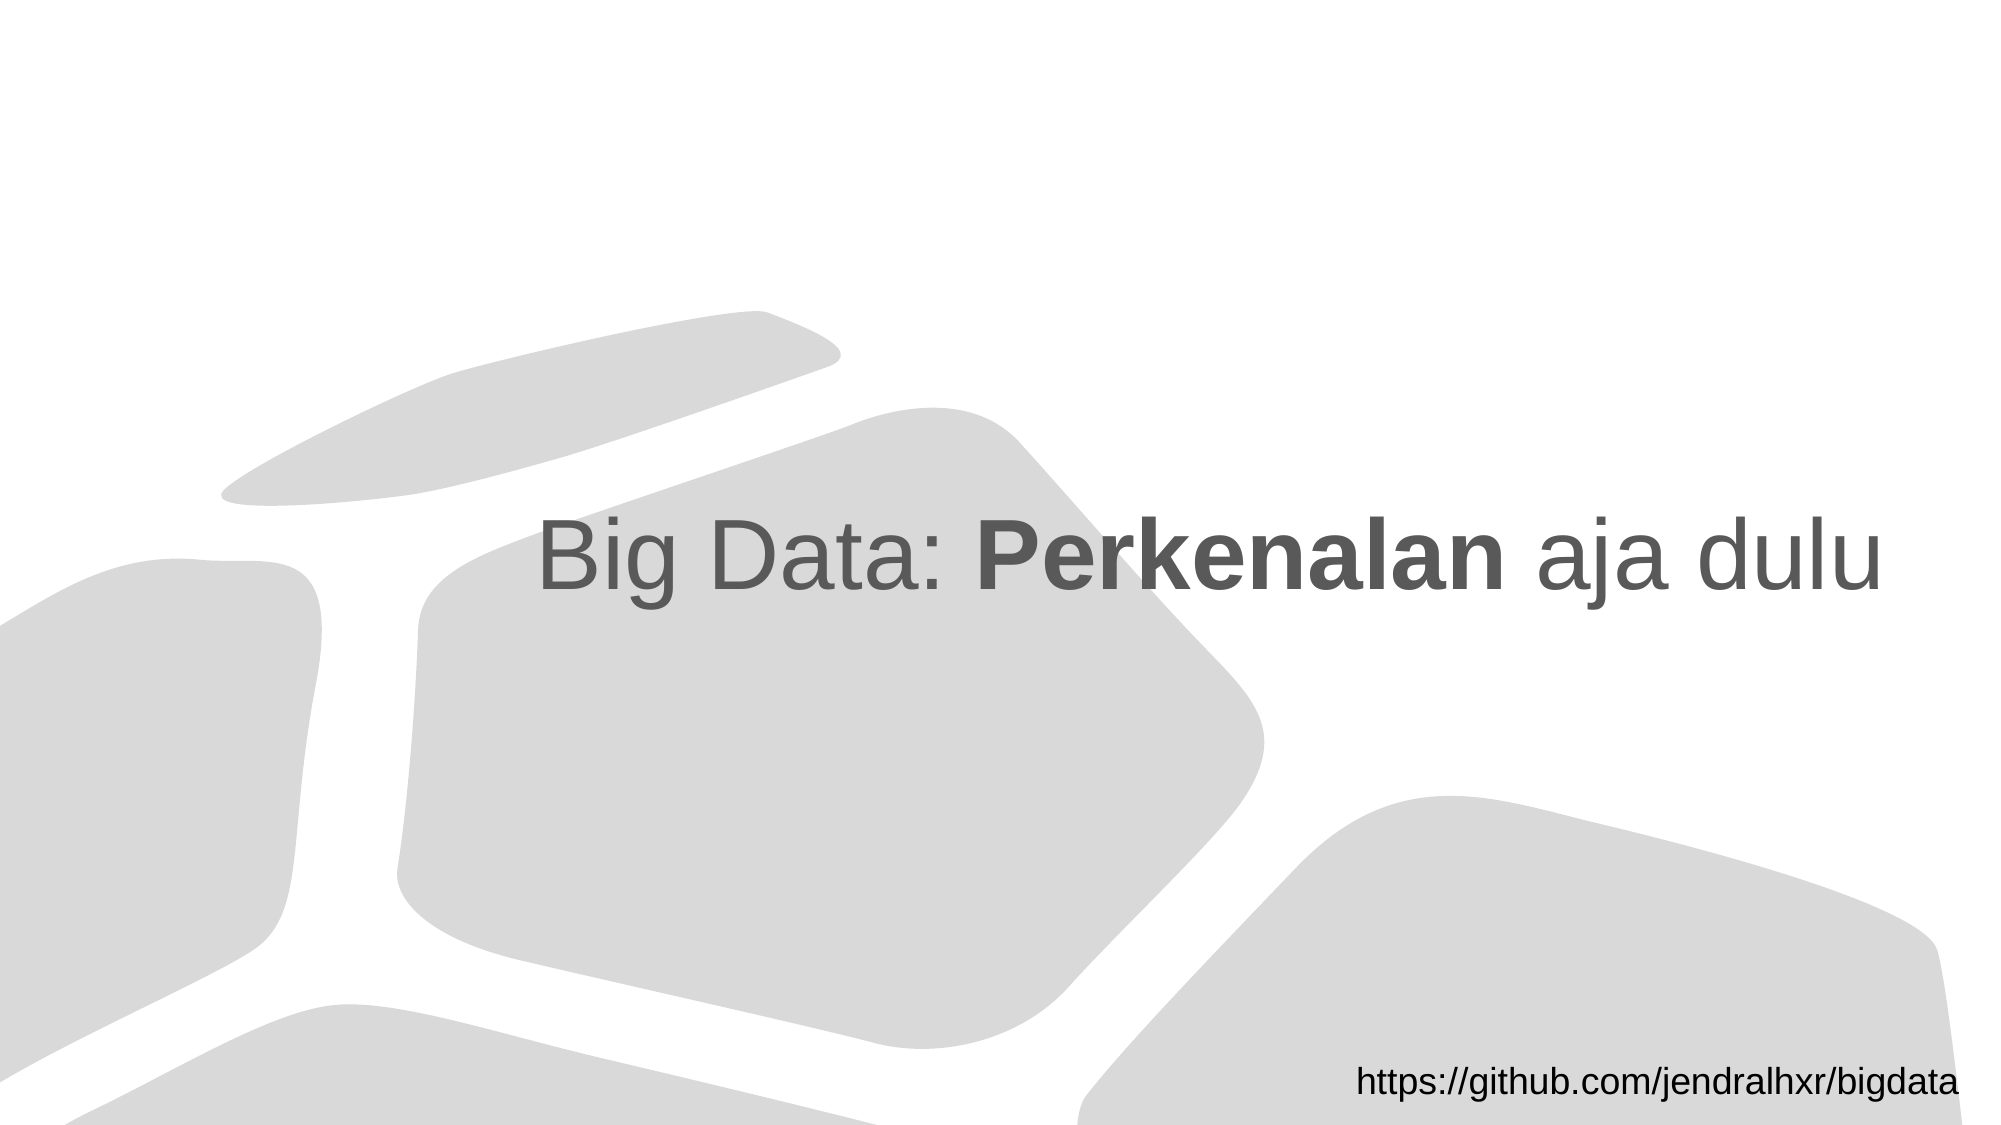

# Big Data: Perkenalan aja dulu

https://github.com/jendralhxr/bigdata